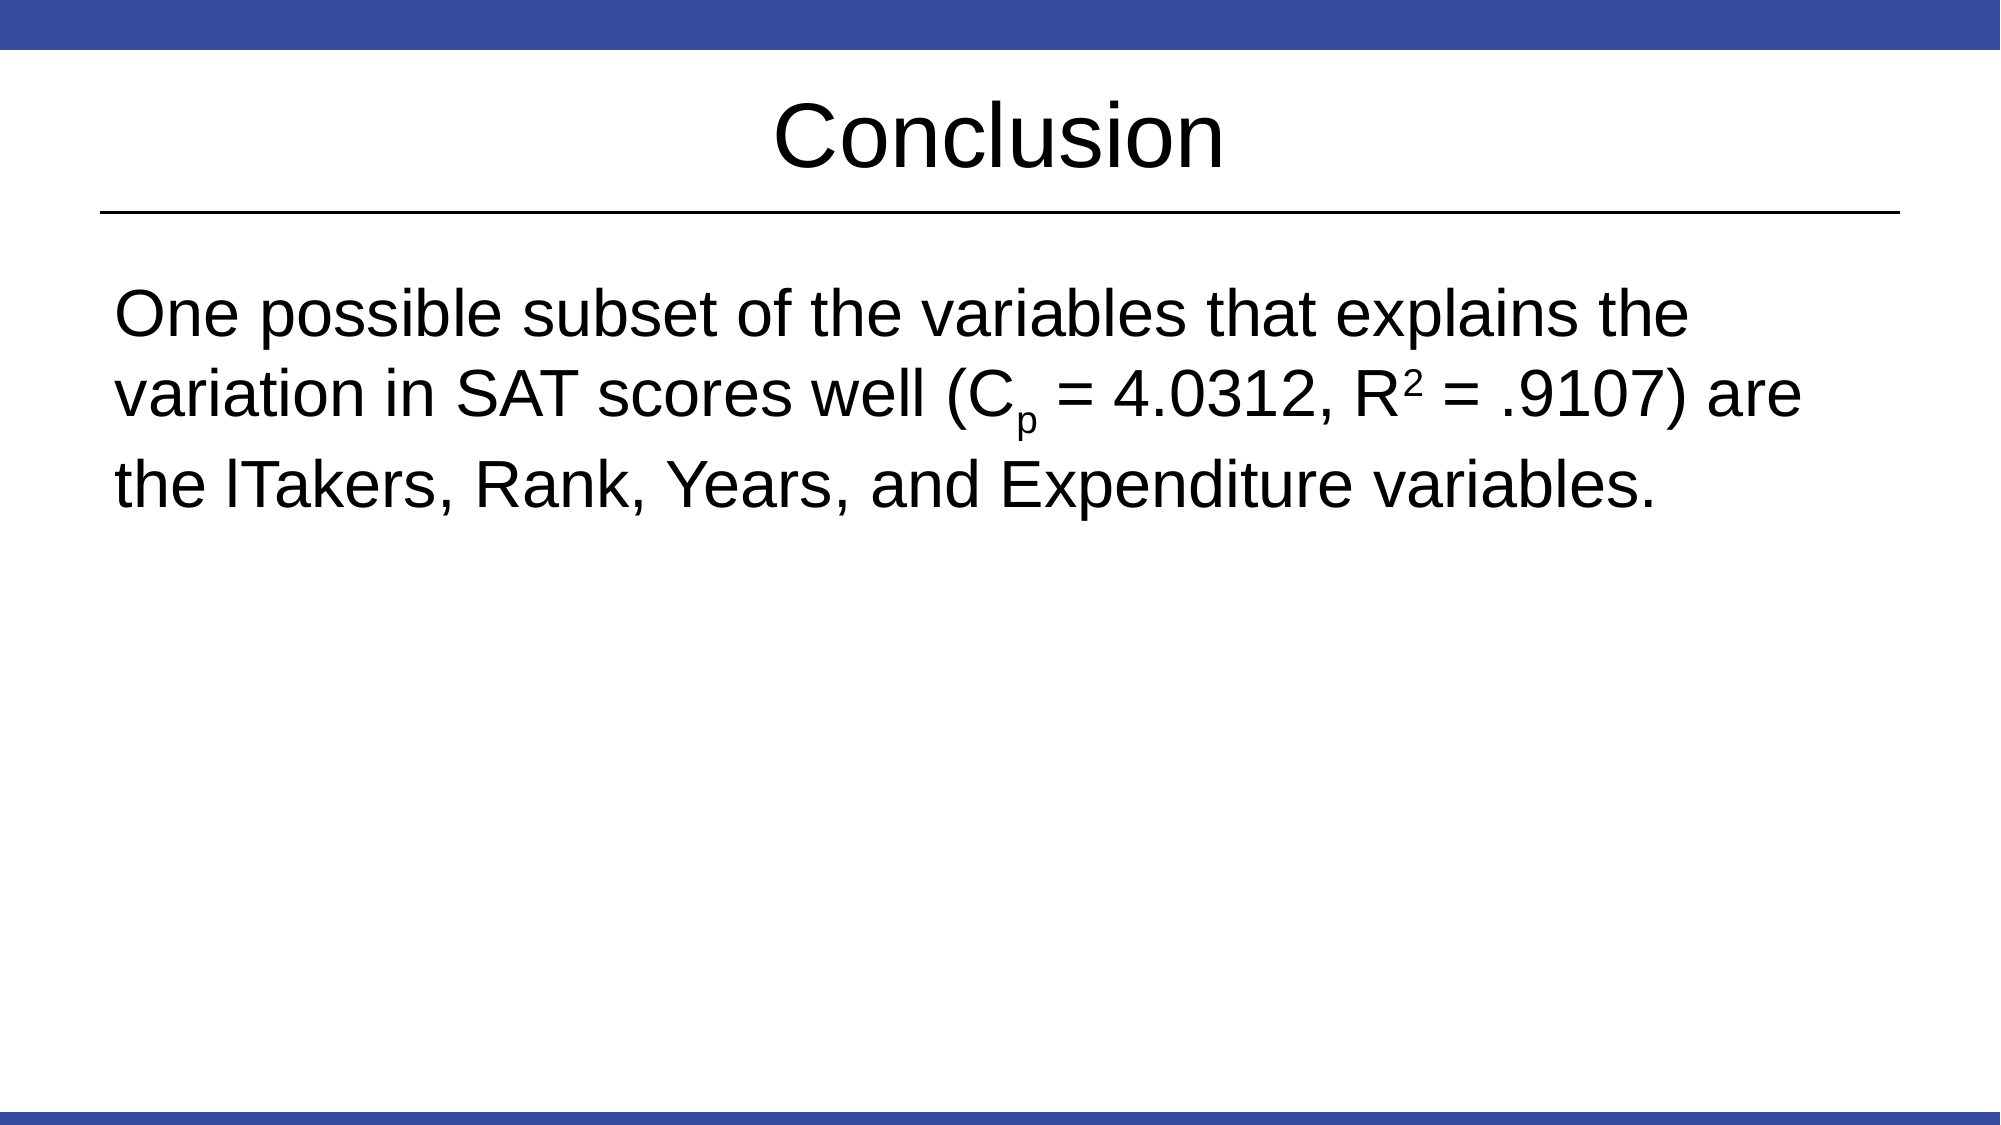

# Conclusion
One possible subset of the variables that explains the variation in SAT scores well (Cp = 4.0312, R2 = .9107) are the lTakers, Rank, Years, and Expenditure variables.